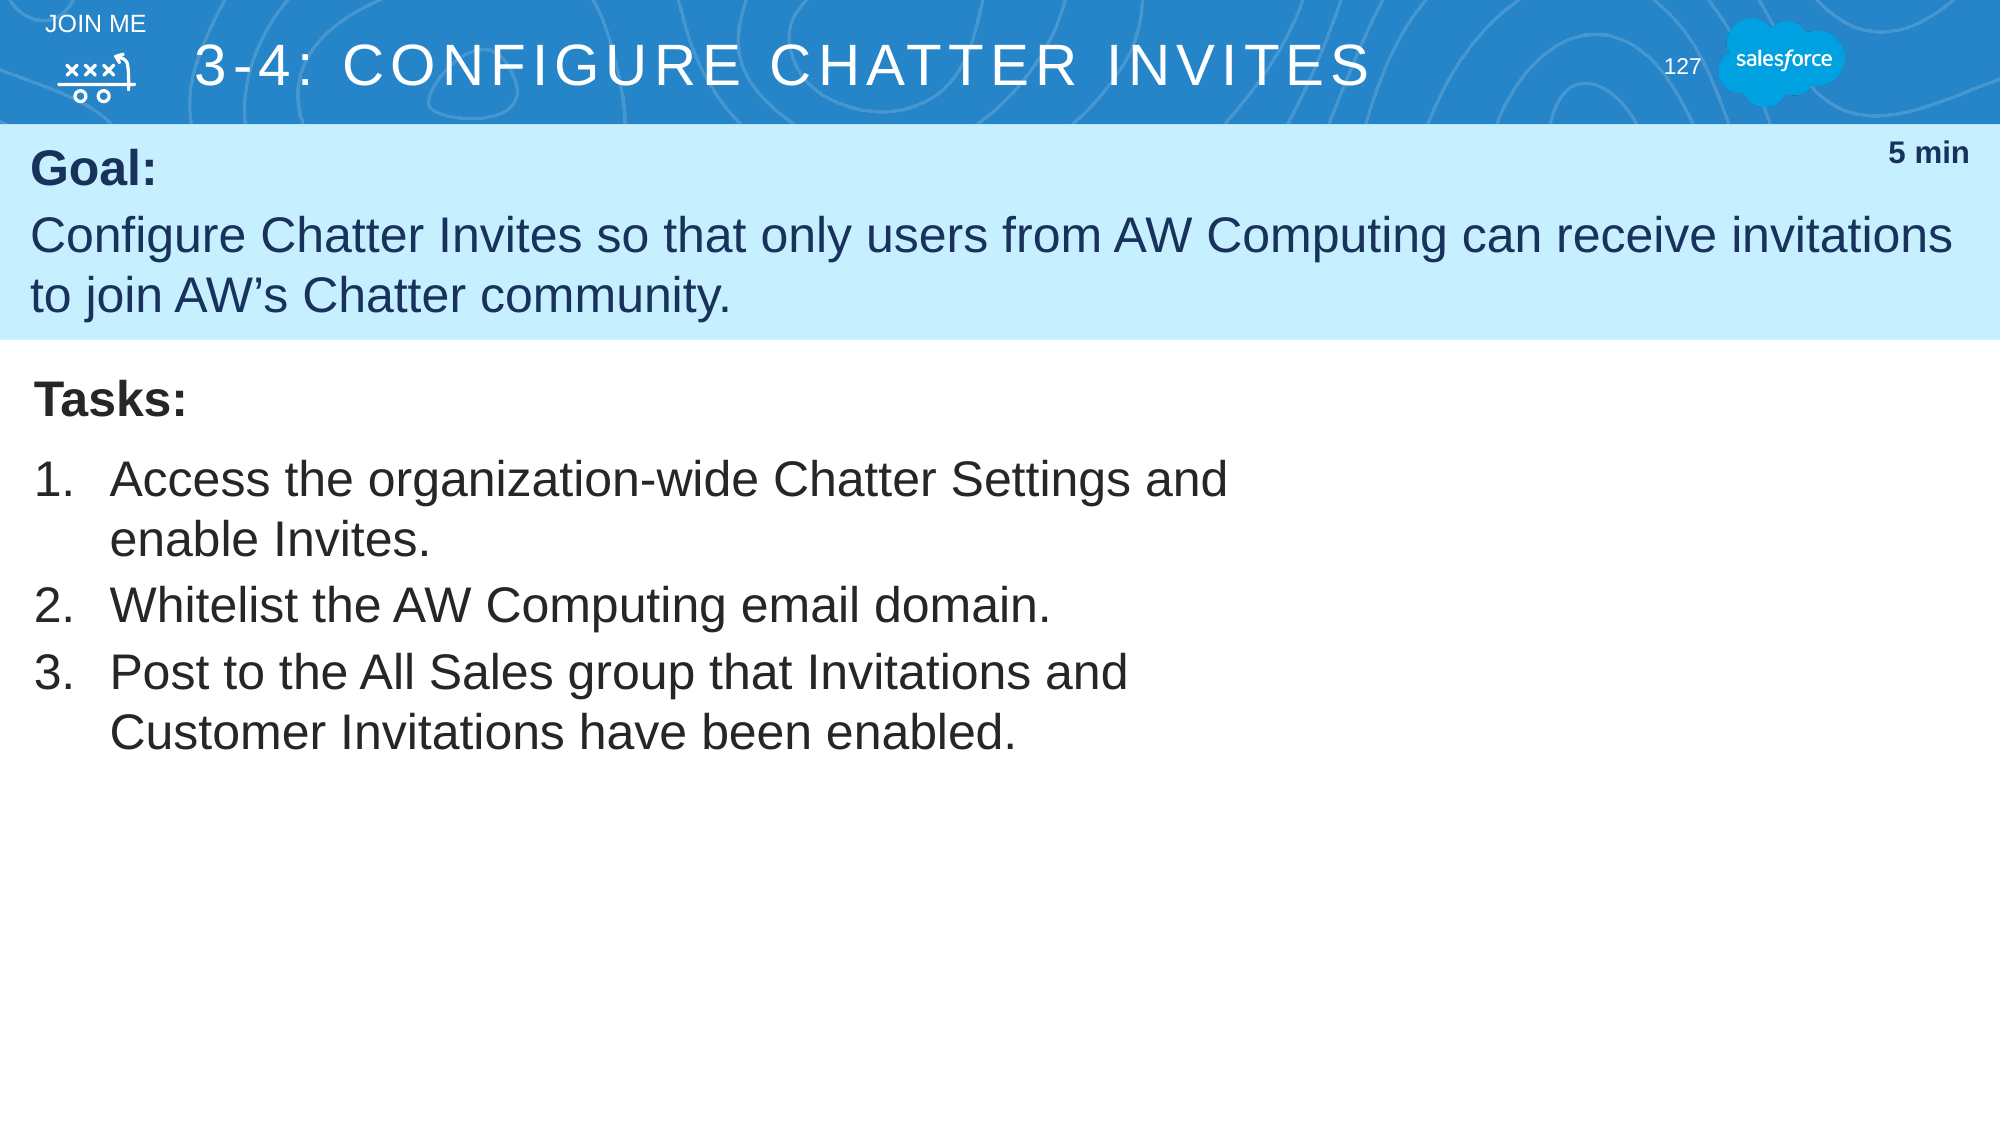

JOIN ME
# 3-4: Configure Chatter Invites
127
Goal:
Configure Chatter Invites so that only users from AW Computing can receive invitations to join AW’s Chatter community.
5 min
Tasks:
Access the organization-wide Chatter Settings and enable Invites.
Whitelist the AW Computing email domain.
Post to the All Sales group that Invitations and Customer Invitations have been enabled.